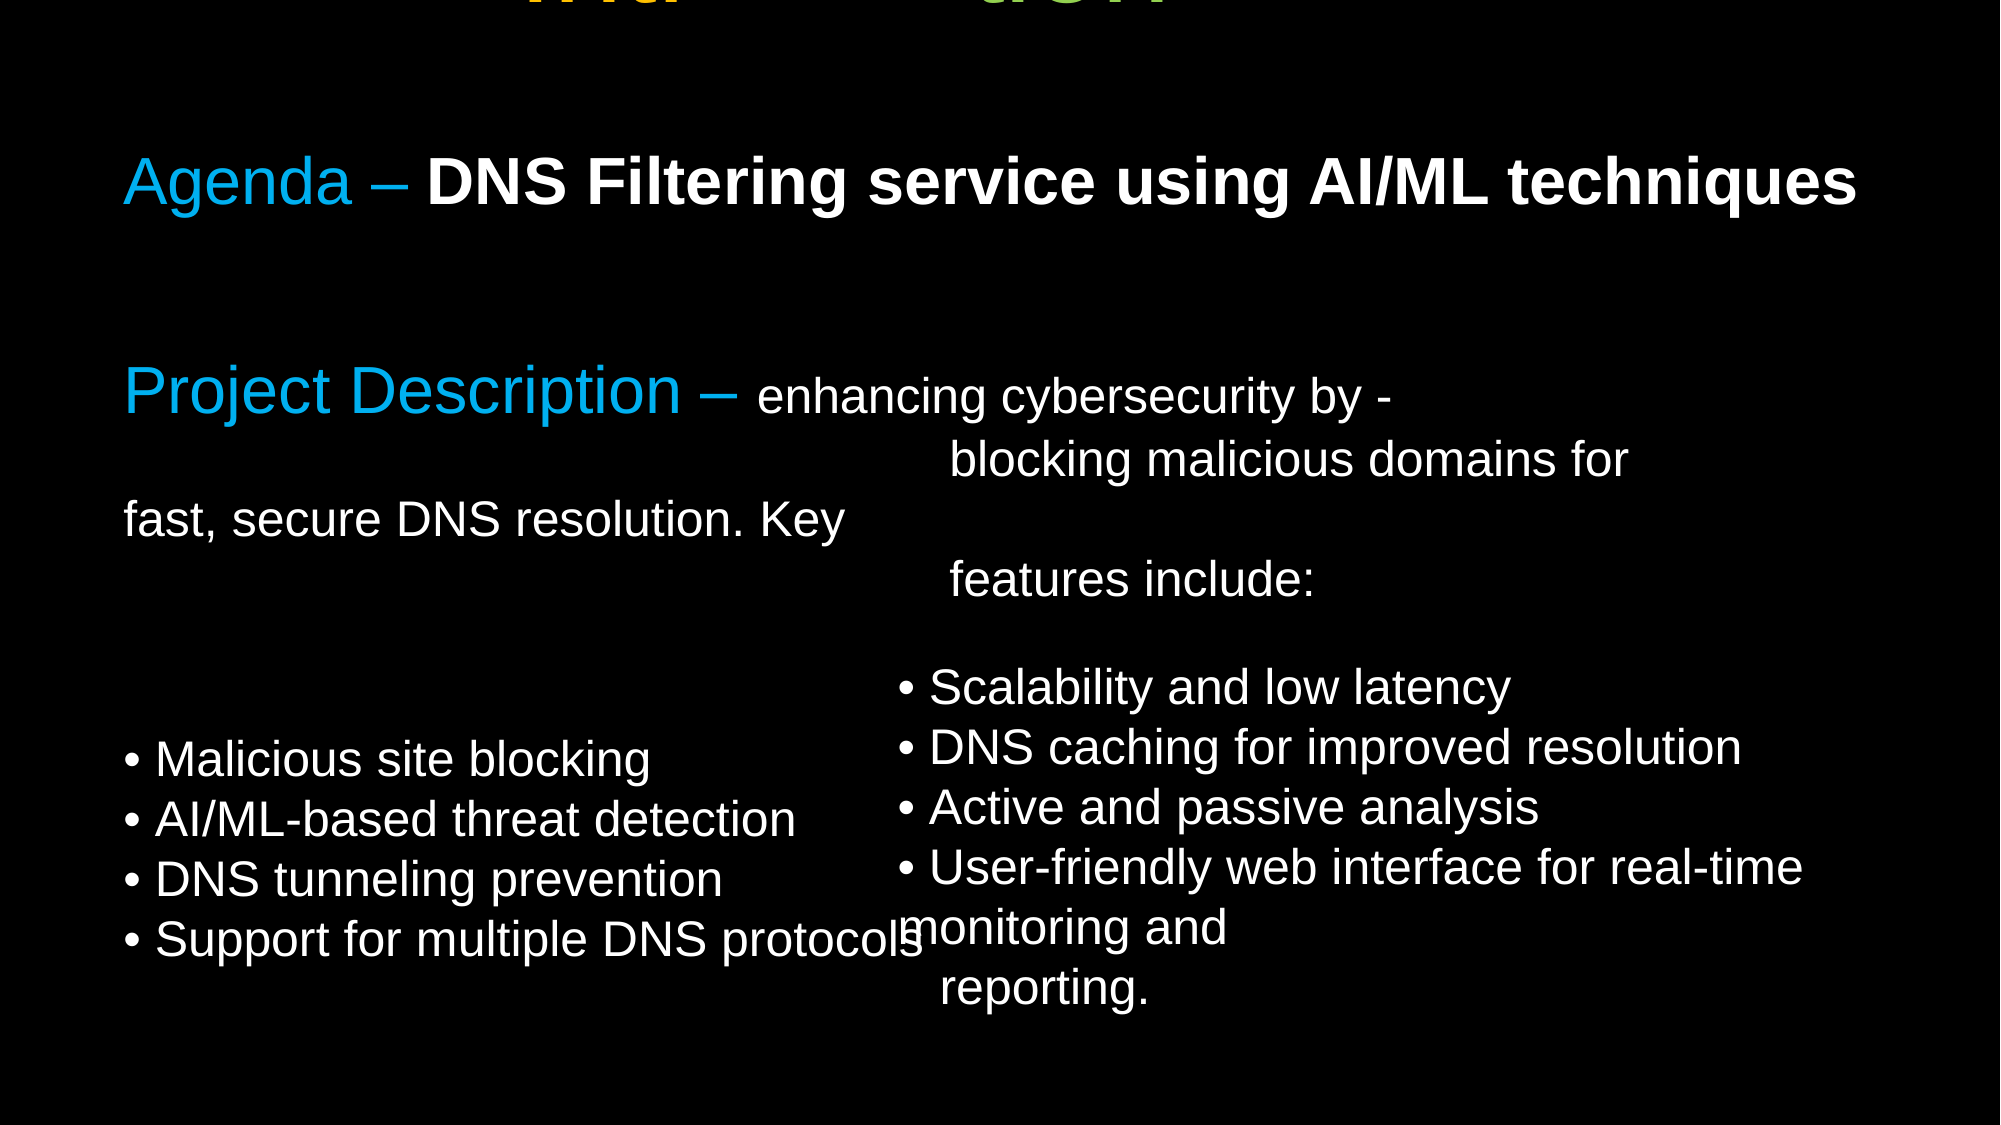

Introduction
Agenda – DNS Filtering service using AI/ML techniques
The Domain Name System serves as the backbone of the internet, facilitating the seamless translation of human-readable domain names into machine-readable IP addresses
Project Description – enhancing cybersecurity by -
                                                           blocking malicious domains for fast, secure DNS resolution. Key
                                                           features include:

• Malicious site blocking
• AI/ML-based threat detection
• DNS tunneling prevention
• Support for multiple DNS protocols
Despite its fundamental role in internet communication, DNS is not immune to exploitation by malicious sources seeking to infiltrate networks, compromise data integrity, or launch cyberattacks
• Scalability and low latency
• DNS caching for improved resolution
• Active and passive analysis
• User-friendly web interface for real-time monitoring and
   reporting.

Our goal is to strengthen cybersecurity and provide users with effective tools for safe navigation through the digital realm by tackling the challenges and vulnerabilities in DNS resolution